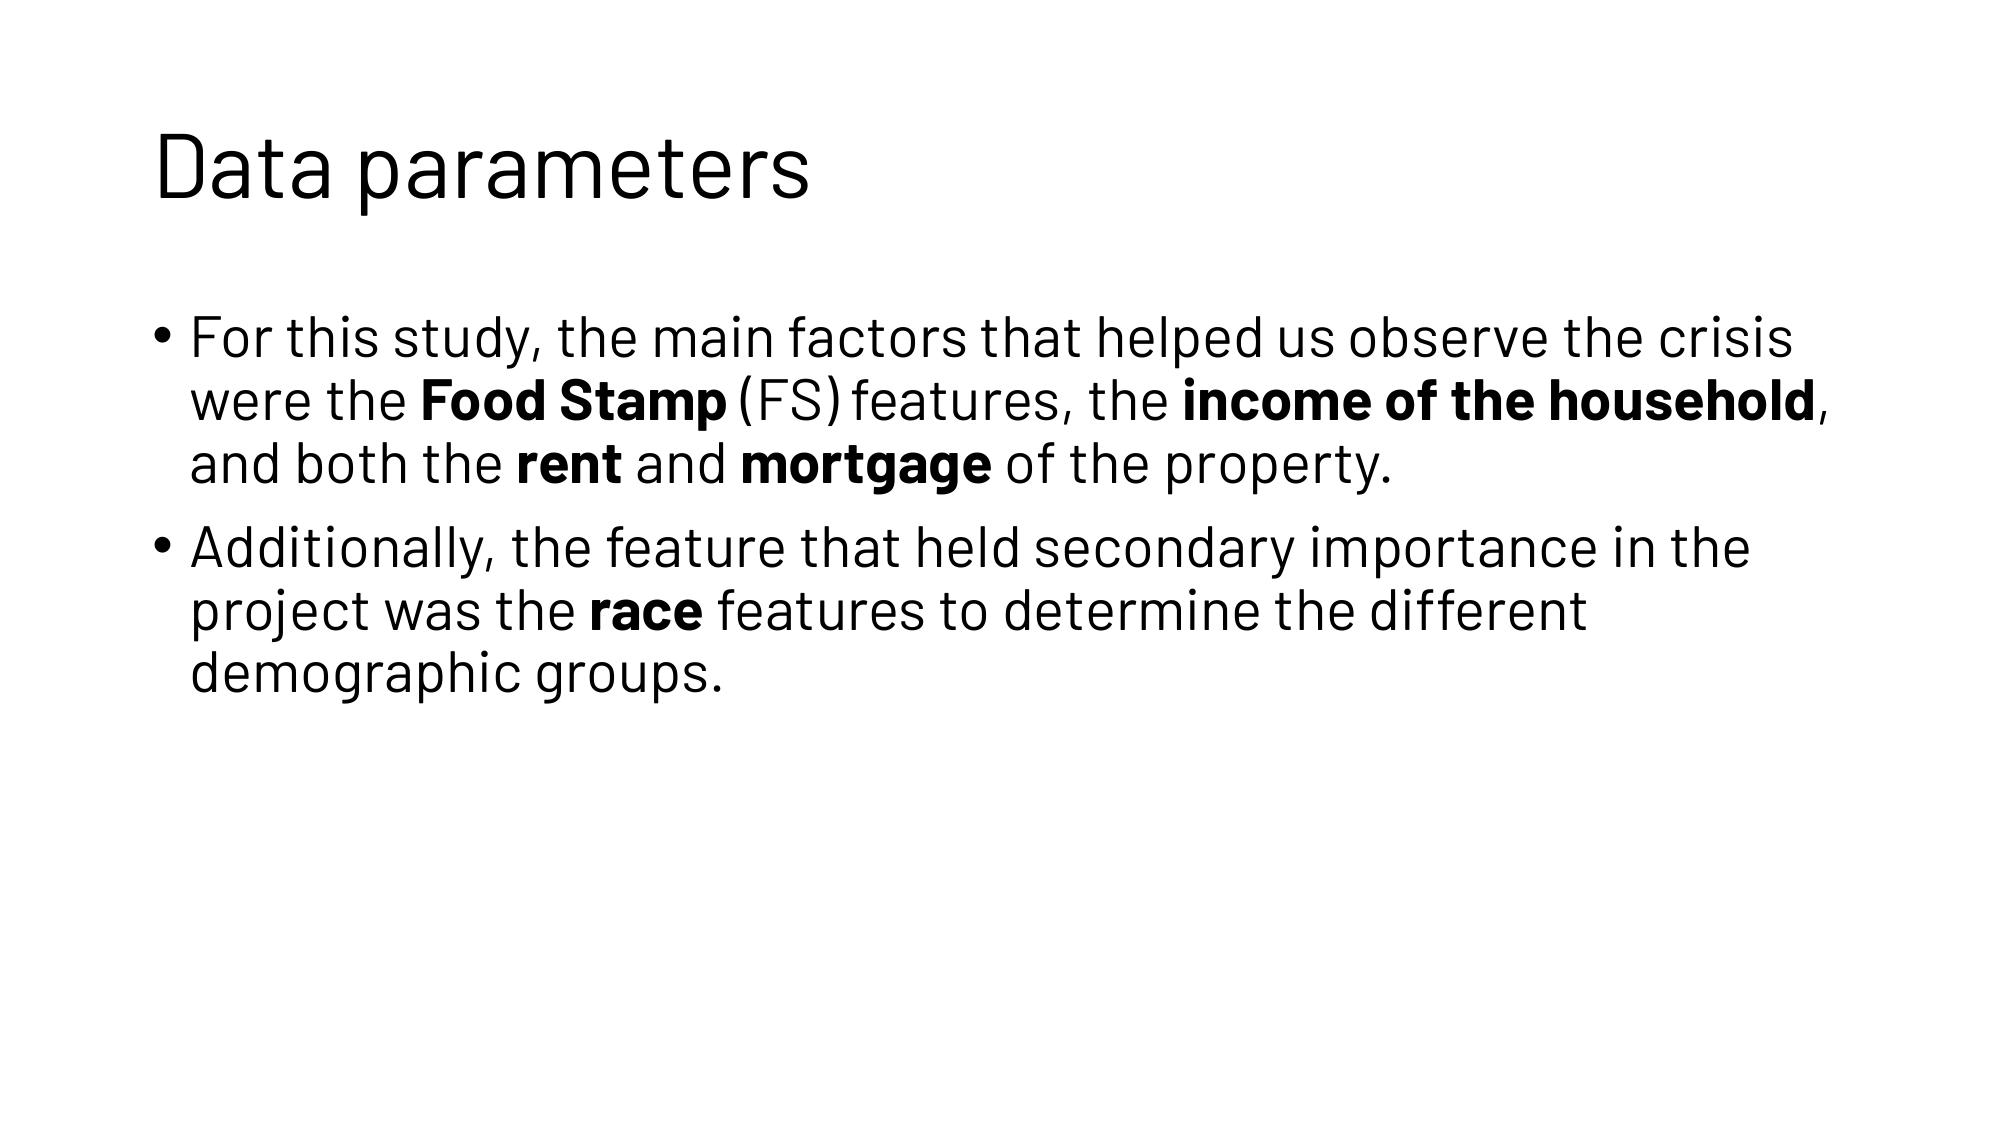

# Data parameters
For this study, the main factors that helped us observe the crisis were the Food Stamp (FS) features, the income of the household, and both the rent and mortgage of the property.
Additionally, the feature that held secondary importance in the project was the race features to determine the different demographic groups.